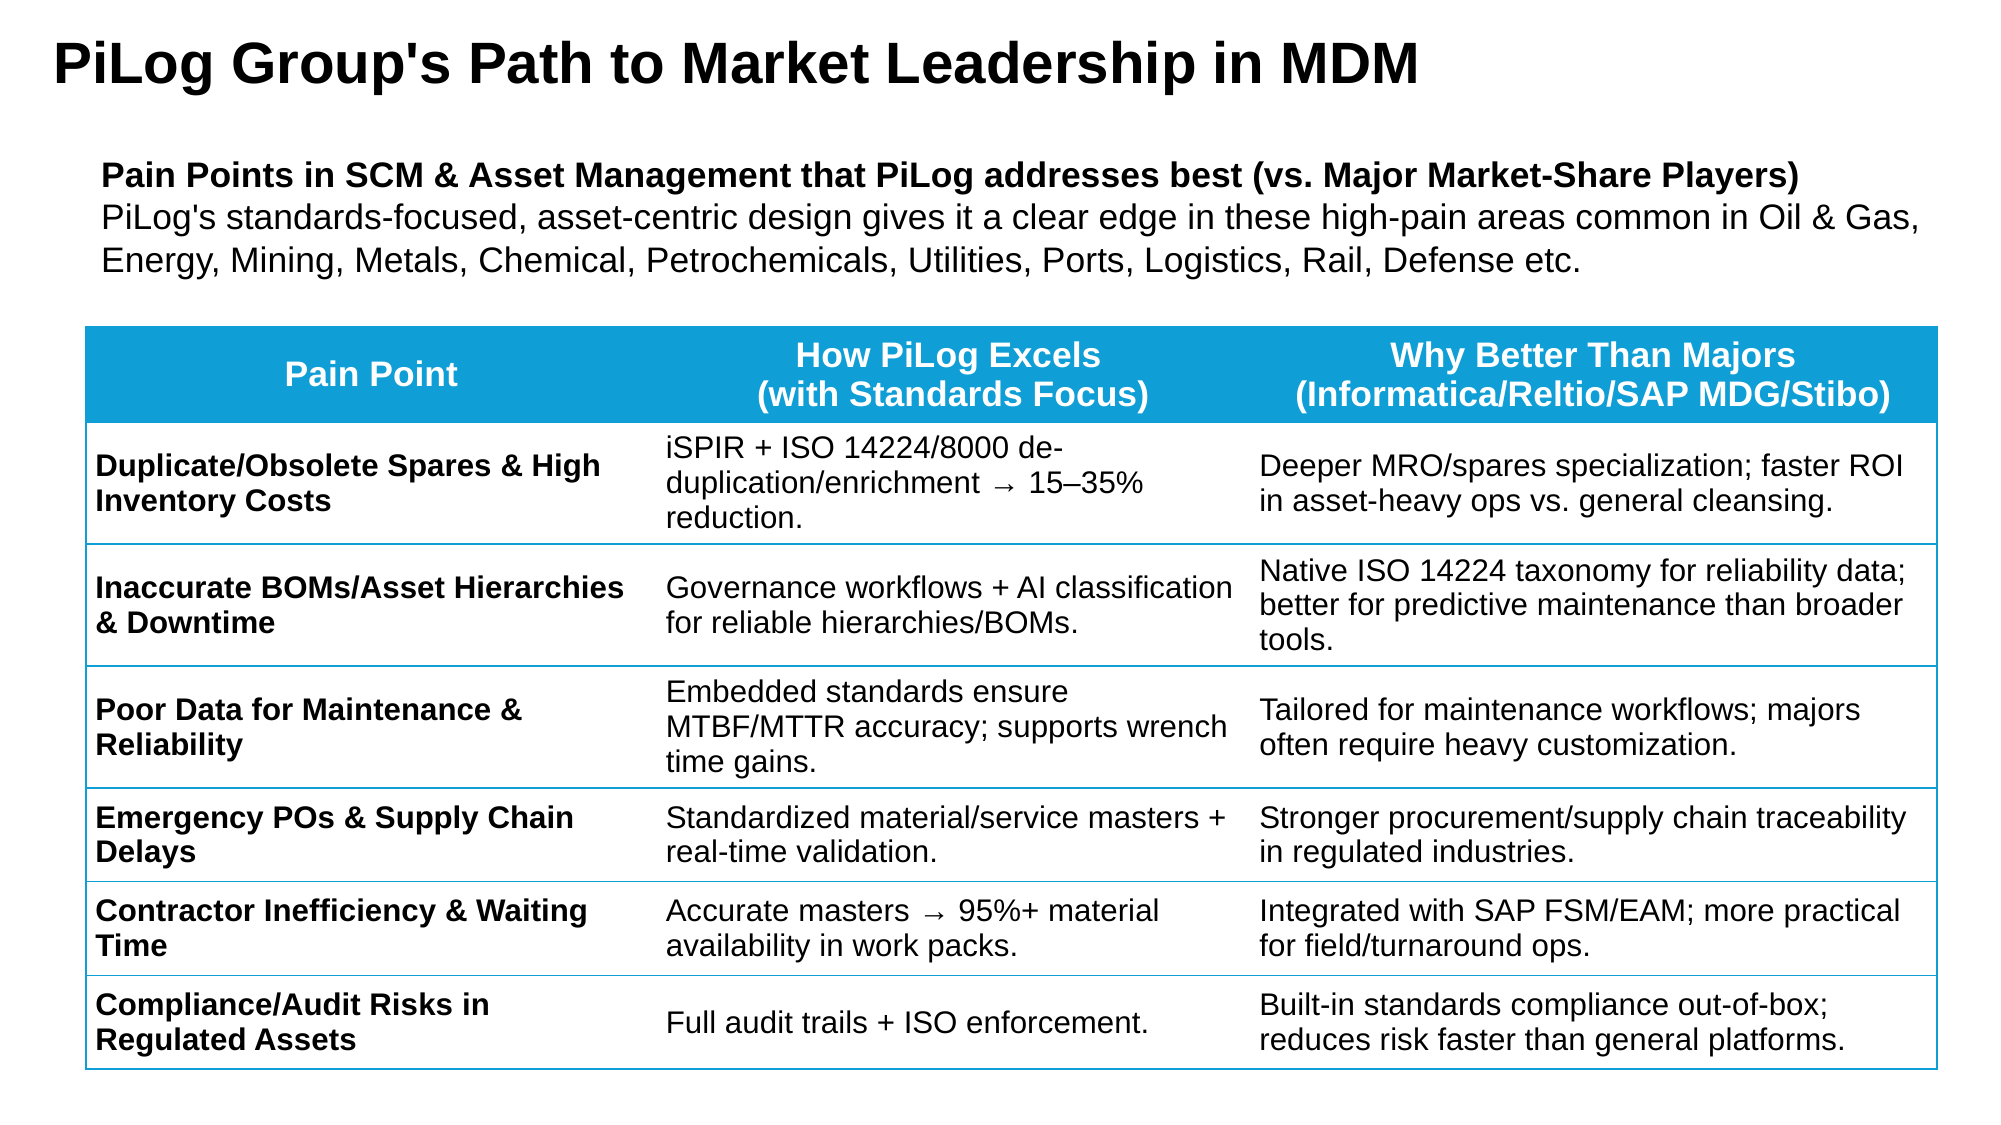

PiLog Group's Path to Market Leadership in MDM
Pain Points in SCM & Asset Management that PiLog addresses best (vs. Major Market-Share Players)
PiLog's standards-focused, asset-centric design gives it a clear edge in these high-pain areas common in Oil & Gas, Energy, Mining, Metals, Chemical, Petrochemicals, Utilities, Ports, Logistics, Rail, Defense etc.
| Pain Point | How PiLog Excels (with Standards Focus) | Why Better Than Majors (Informatica/Reltio/SAP MDG/Stibo) |
| --- | --- | --- |
| Duplicate/Obsolete Spares & High Inventory Costs | iSPIR + ISO 14224/8000 de-duplication/enrichment → 15–35% reduction. | Deeper MRO/spares specialization; faster ROI in asset-heavy ops vs. general cleansing. |
| Inaccurate BOMs/Asset Hierarchies & Downtime | Governance workflows + AI classification for reliable hierarchies/BOMs. | Native ISO 14224 taxonomy for reliability data; better for predictive maintenance than broader tools. |
| Poor Data for Maintenance & Reliability | Embedded standards ensure MTBF/MTTR accuracy; supports wrench time gains. | Tailored for maintenance workflows; majors often require heavy customization. |
| Emergency POs & Supply Chain Delays | Standardized material/service masters + real-time validation. | Stronger procurement/supply chain traceability in regulated industries. |
| Contractor Inefficiency & Waiting Time | Accurate masters → 95%+ material availability in work packs. | Integrated with SAP FSM/EAM; more practical for field/turnaround ops. |
| Compliance/Audit Risks in Regulated Assets | Full audit trails + ISO enforcement. | Built-in standards compliance out-of-box; reduces risk faster than general platforms. |